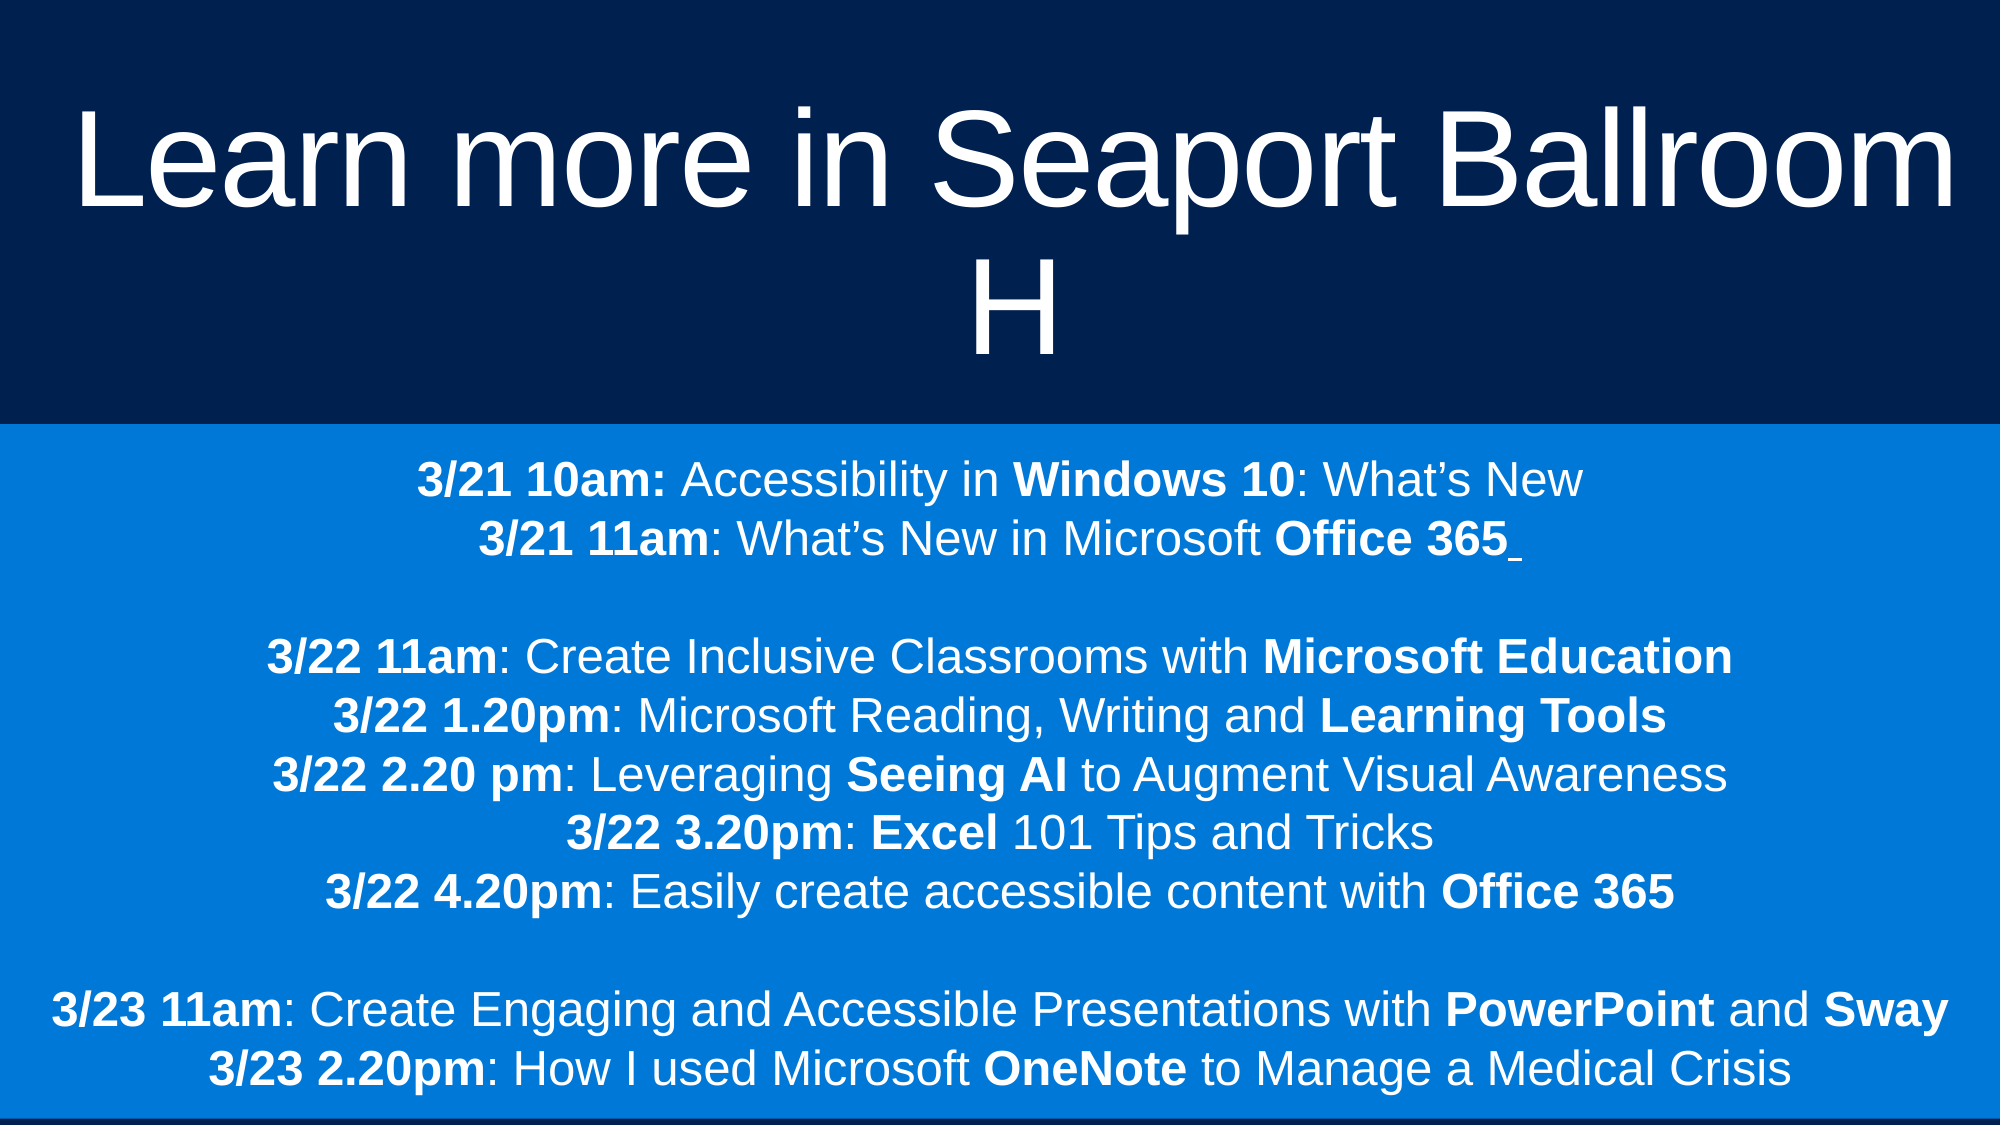

# Learn more in Seaport Ballroom H
3/21 10am: Accessibility in Windows 10: What’s New
3/21 11am: What’s New in Microsoft Office 365
3/22 11am: Create Inclusive Classrooms with Microsoft Education
3/22 1.20pm: Microsoft Reading, Writing and Learning Tools
3/22 2.20 pm: Leveraging Seeing AI to Augment Visual Awareness
3/22 3.20pm: Excel 101 Tips and Tricks
3/22 4.20pm: Easily create accessible content with Office 365
3/23 11am: Create Engaging and Accessible Presentations with PowerPoint and Sway
3/23 2.20pm: How I used Microsoft OneNote to Manage a Medical Crisis